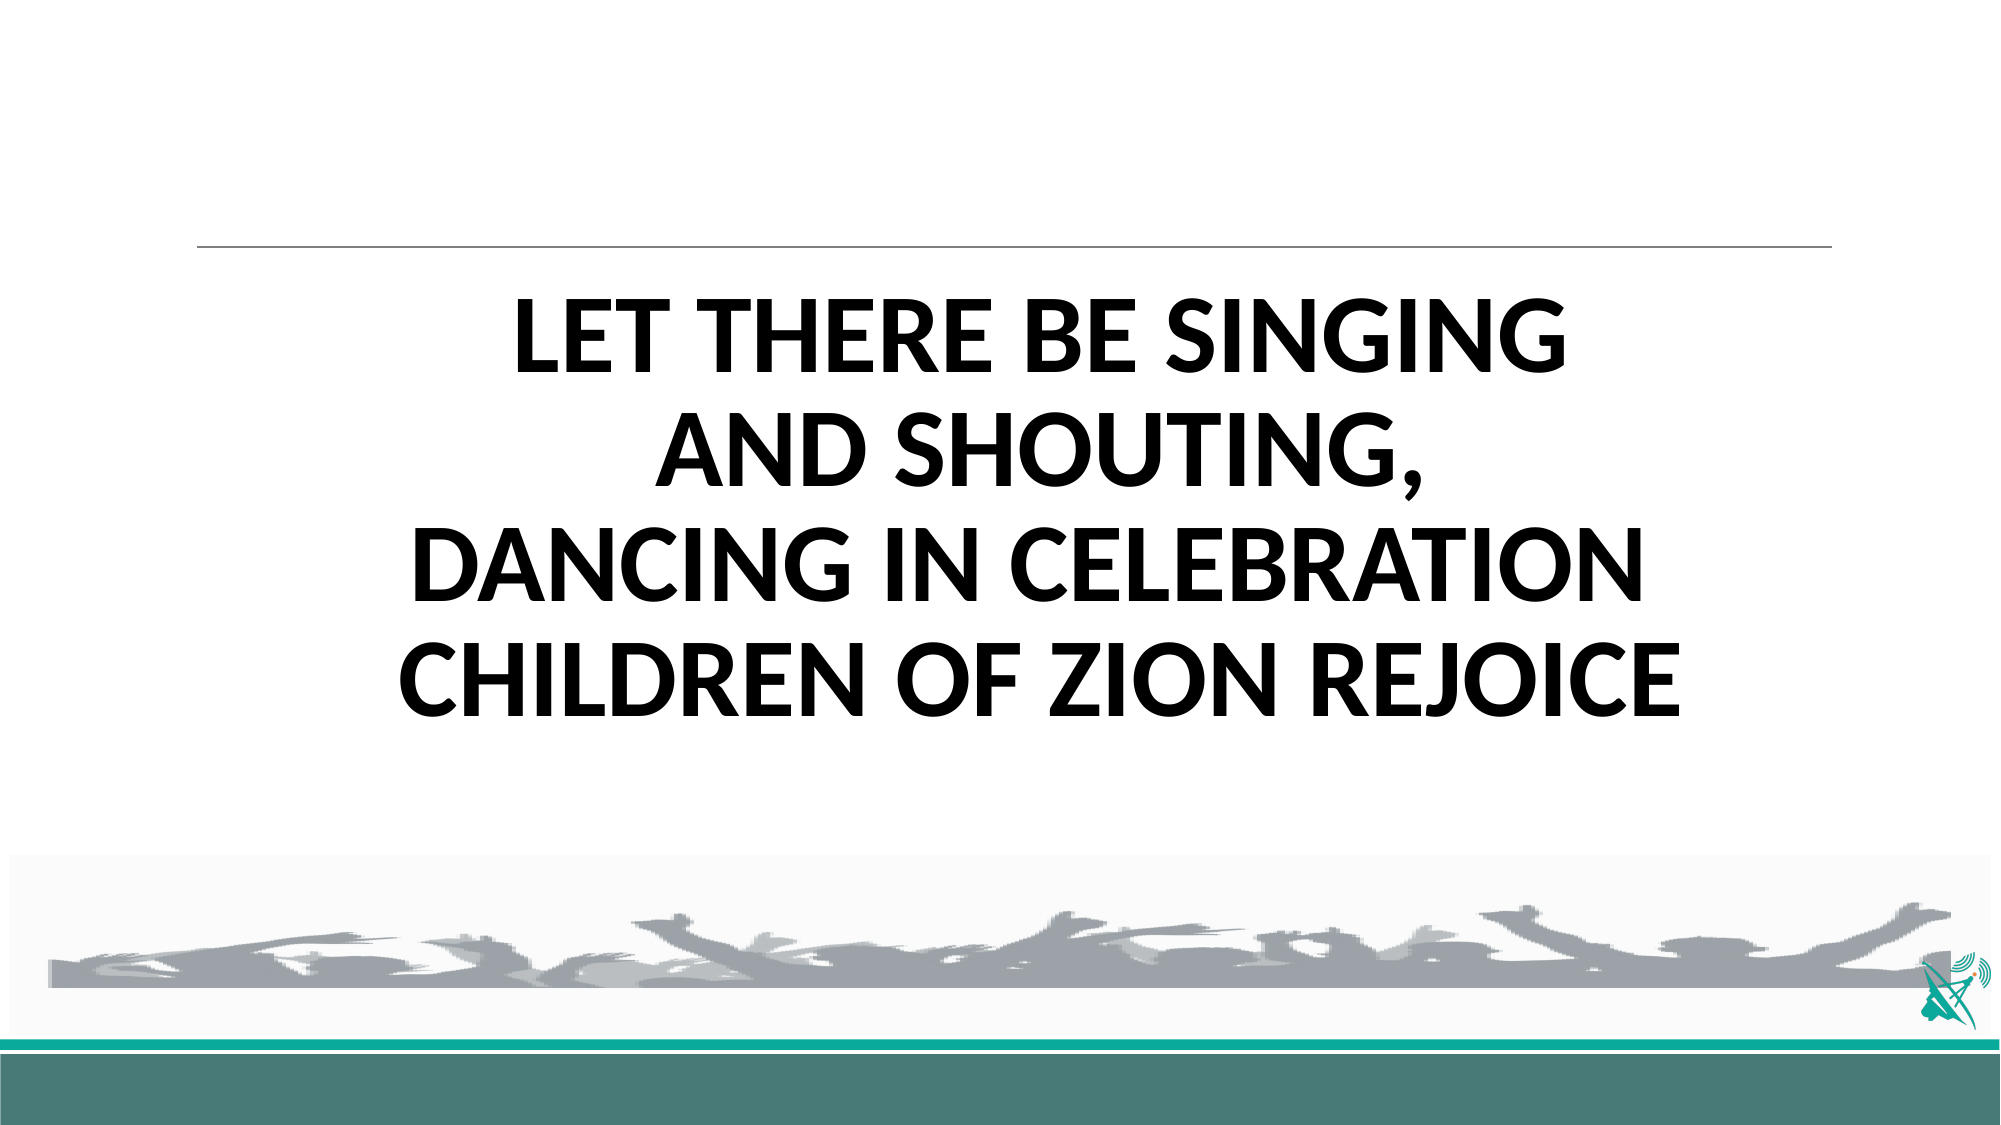

# LET THERE BE SINGING AND SHOUTING, DANCING IN CELEBRATION CHILDREN OF ZION REJOICE